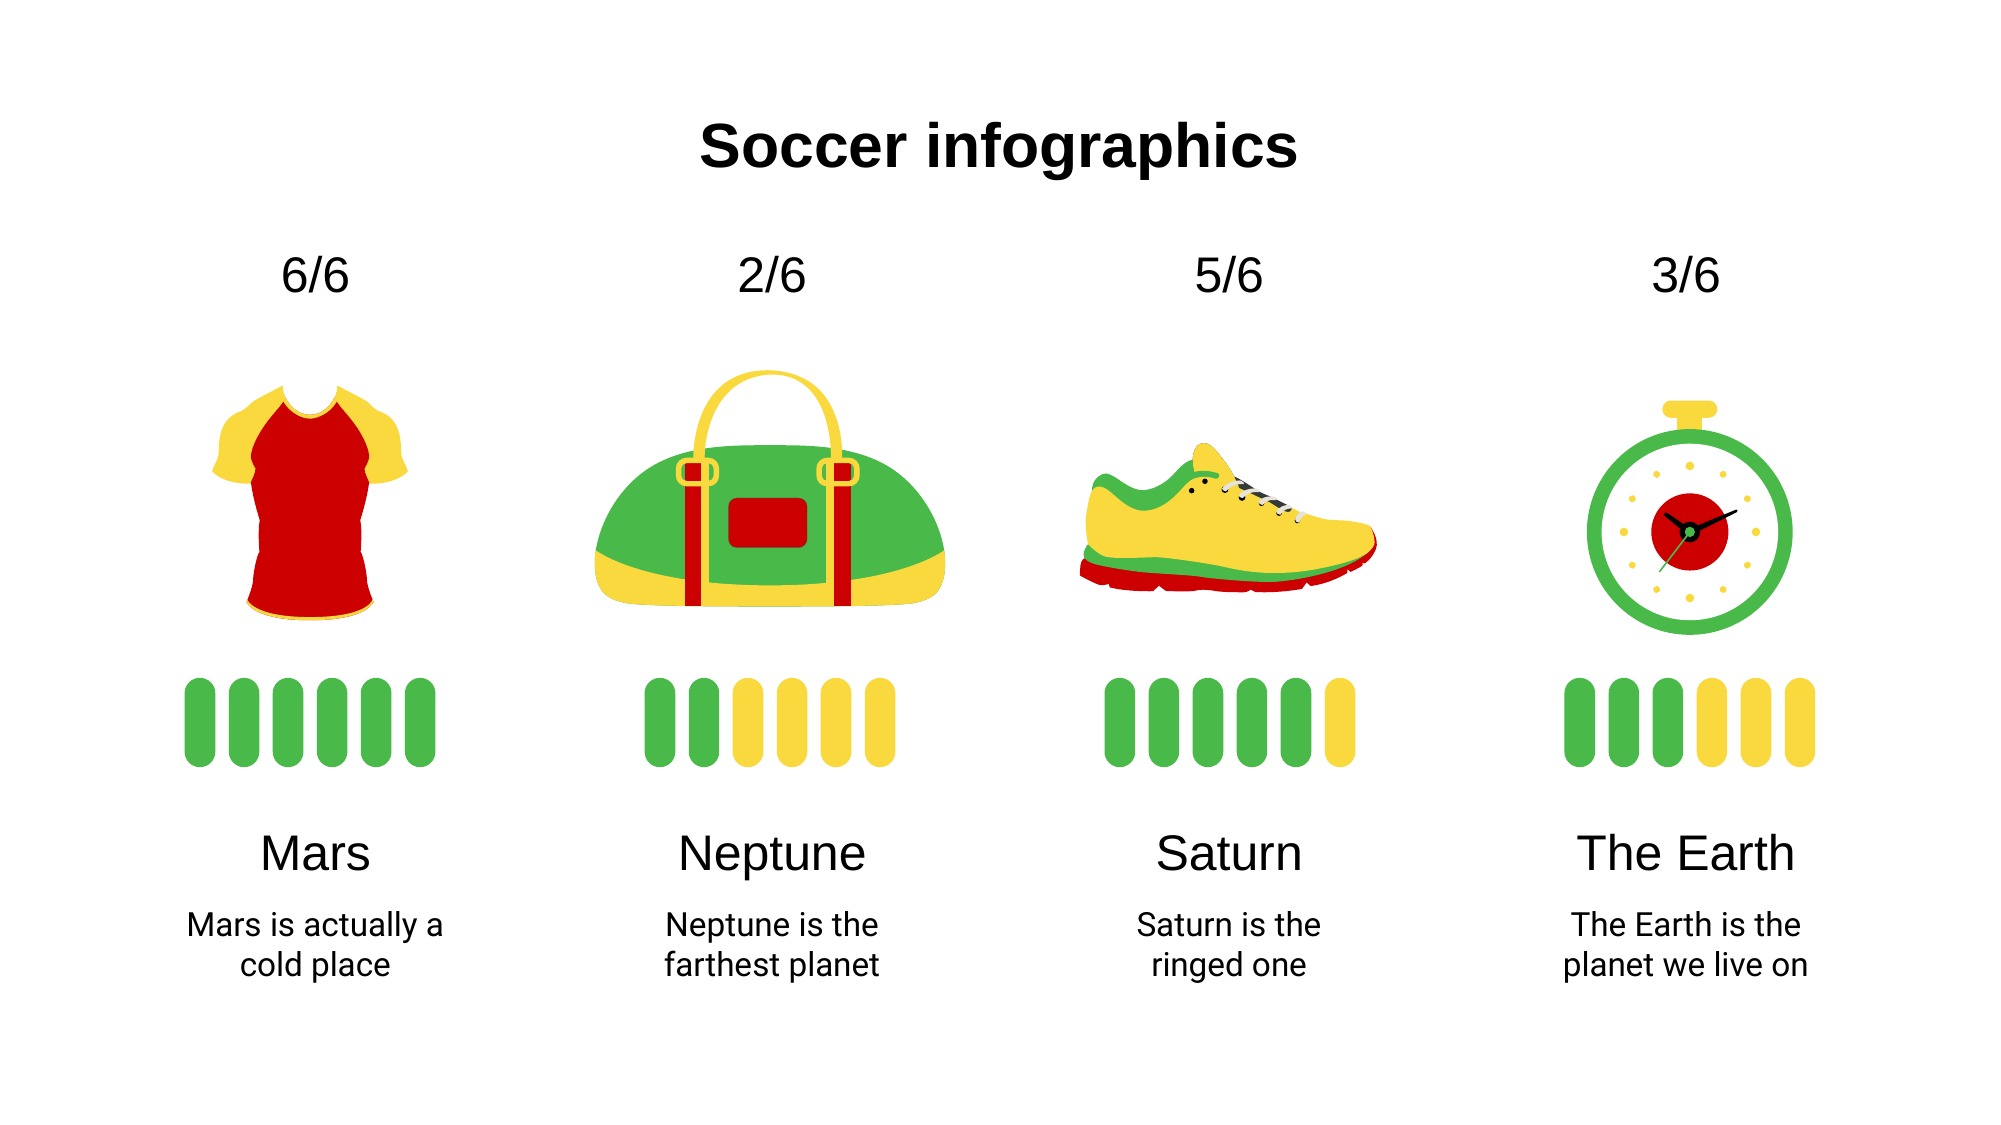

# Soccer infographics
6/6
2/6
5/6
3/6

Mars
Mars is actually a cold place
Neptune
Neptune is the farthest planet
Saturn
Saturn is the ringed one
The Earth
The Earth is the planet we live on